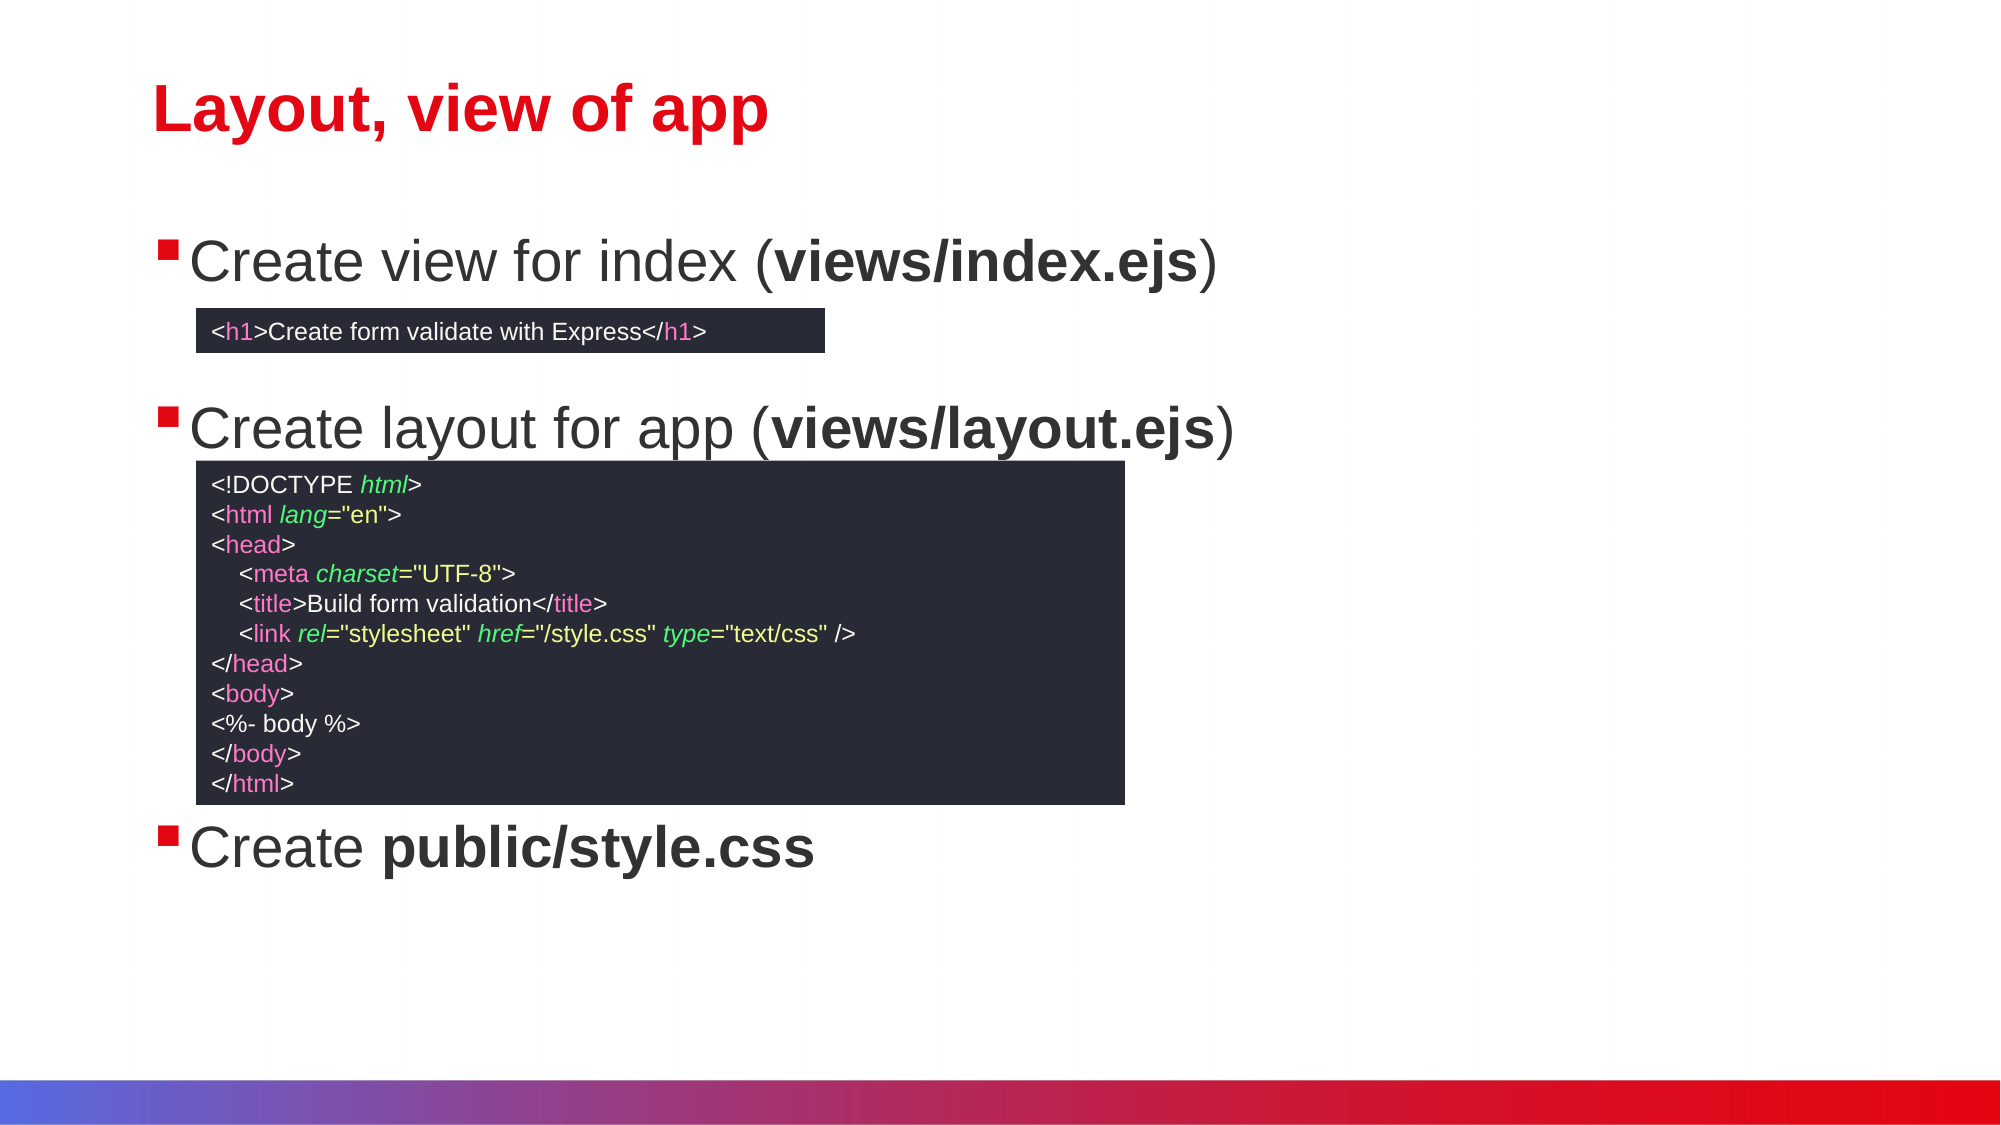

# Layout, view of app
Create view for index (views/index.ejs)

Create layout for app (views/layout.ejs)

Create public/style.css

<h1>Create form validate with Express</h1>
<!DOCTYPE html>
<html lang="en">
<head>
    <meta charset="UTF-8">
    <title>Build form validation</title>
    <link rel="stylesheet" href="/style.css" type="text/css" />
</head>
<body>
<%- body %>
</body>
</html>